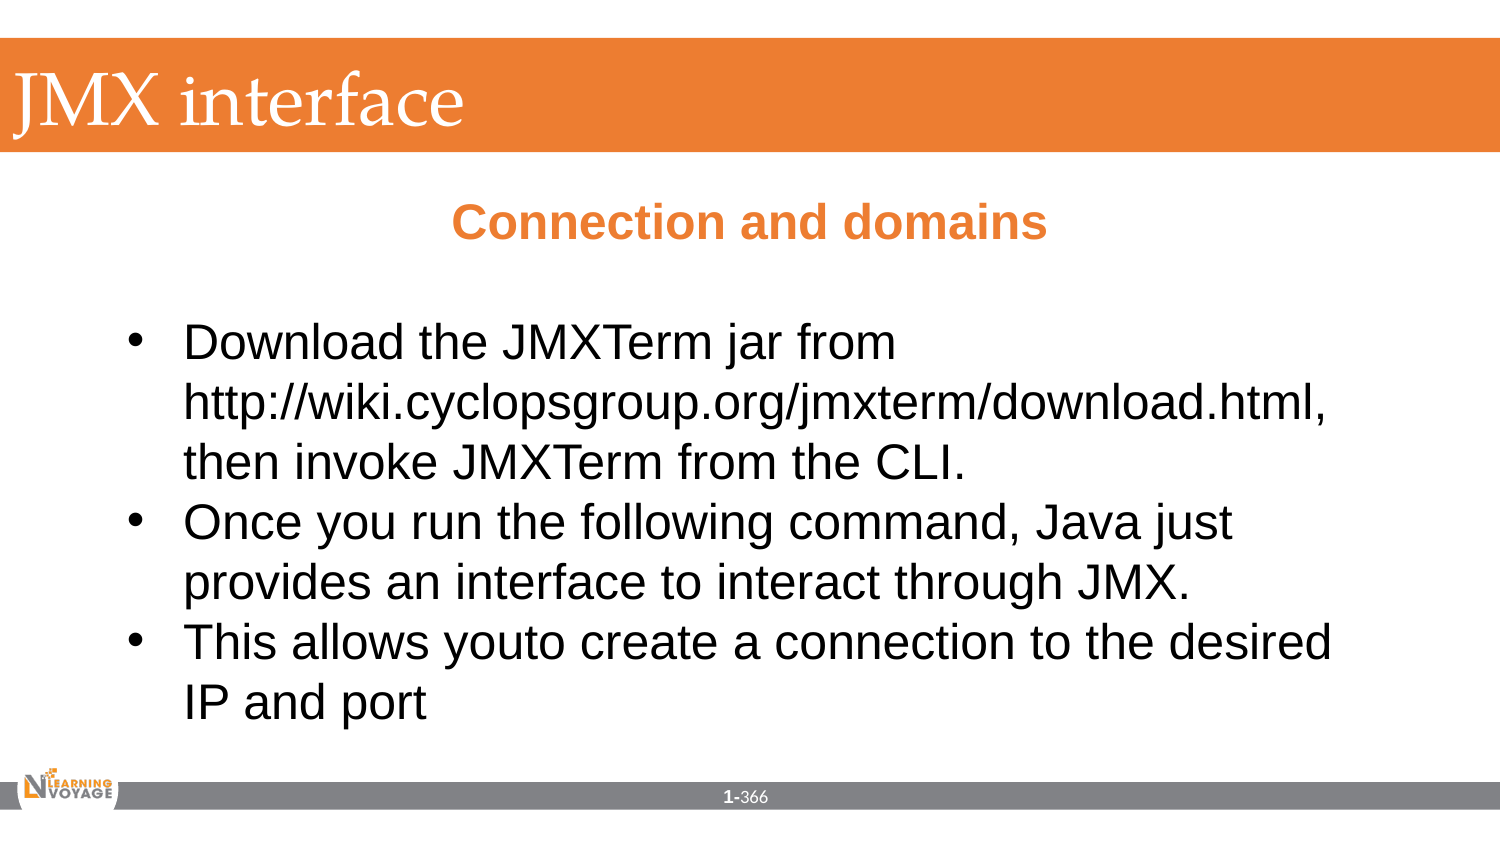

JMX interface
Connection and domains

Download the JMXTerm jar from http://wiki.cyclopsgroup.org/jmxterm/download.html, then invoke JMXTerm from the CLI.
Once you run the following command, Java just provides an interface to interact through JMX.
This allows youto create a connection to the desired IP and port
1-366